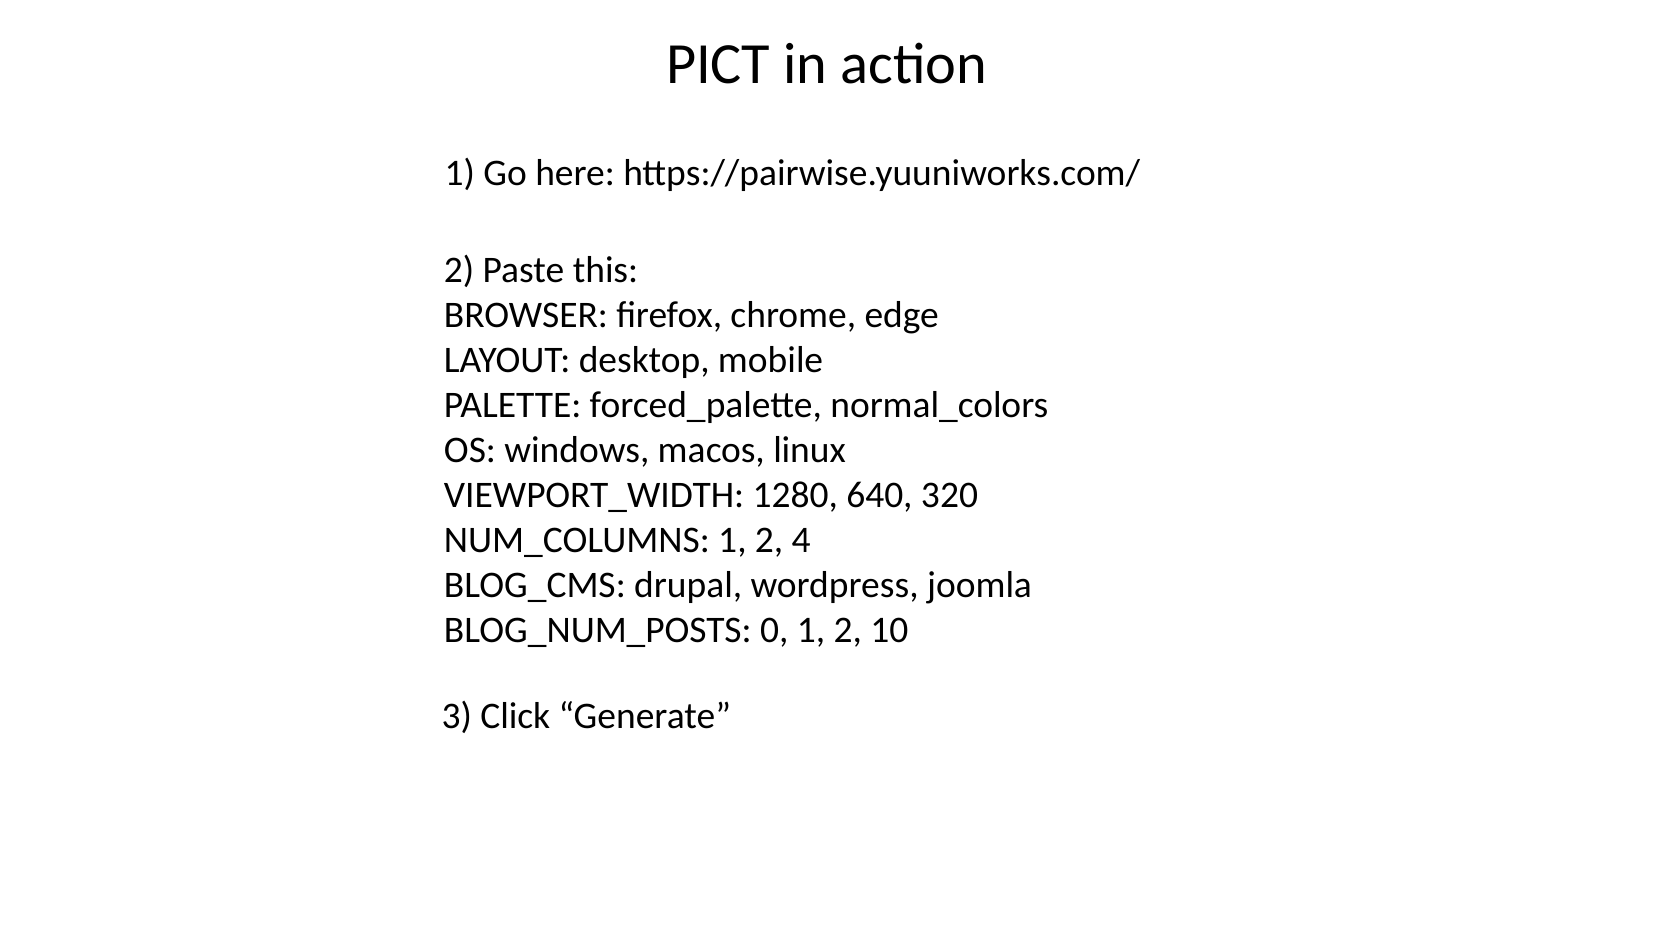

PICT in action
1) Go here: https://pairwise.yuuniworks.com/
2) Paste this:
BROWSER: firefox, chrome, edge
LAYOUT: desktop, mobile
PALETTE: forced_palette, normal_colors
OS: windows, macos, linux
VIEWPORT_WIDTH: 1280, 640, 320
NUM_COLUMNS: 1, 2, 4
BLOG_CMS: drupal, wordpress, joomla
BLOG_NUM_POSTS: 0, 1, 2, 10

3) Click “Generate”